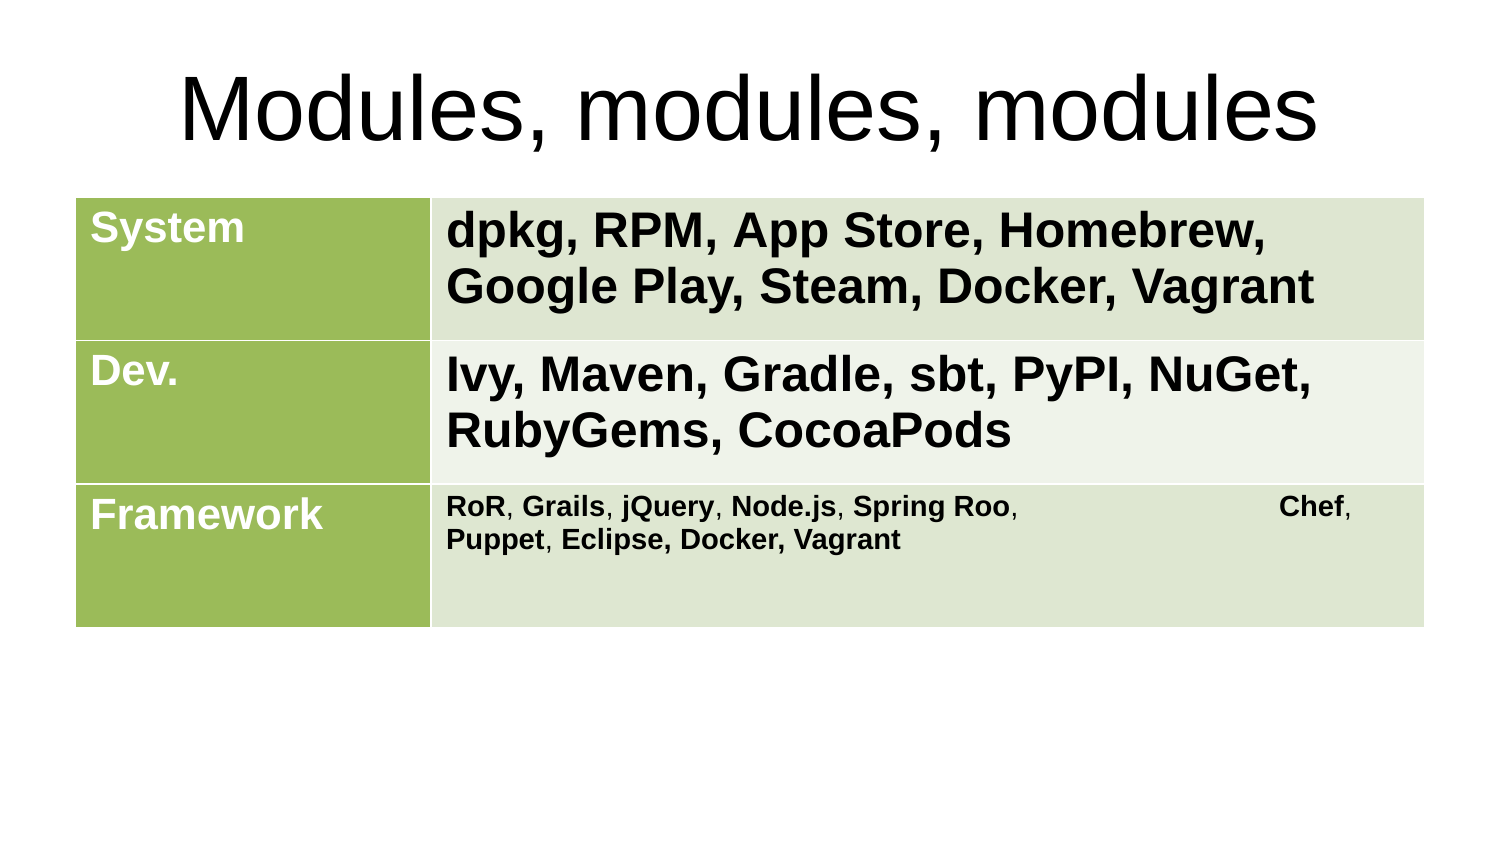

# Modules, modules, modules
| System | dpkg, RPM, App Store, Homebrew, Google Play, Steam, Docker, Vagrant |
| --- | --- |
| Dev. | Ivy, Maven, Gradle, sbt, PyPI, NuGet, RubyGems, CocoaPods |
| Framework | RoR, Grails, jQuery, Node.js, Spring Roo, JBoss Forge, Play, Chef, Puppet, Eclipse, Docker, Vagrant |